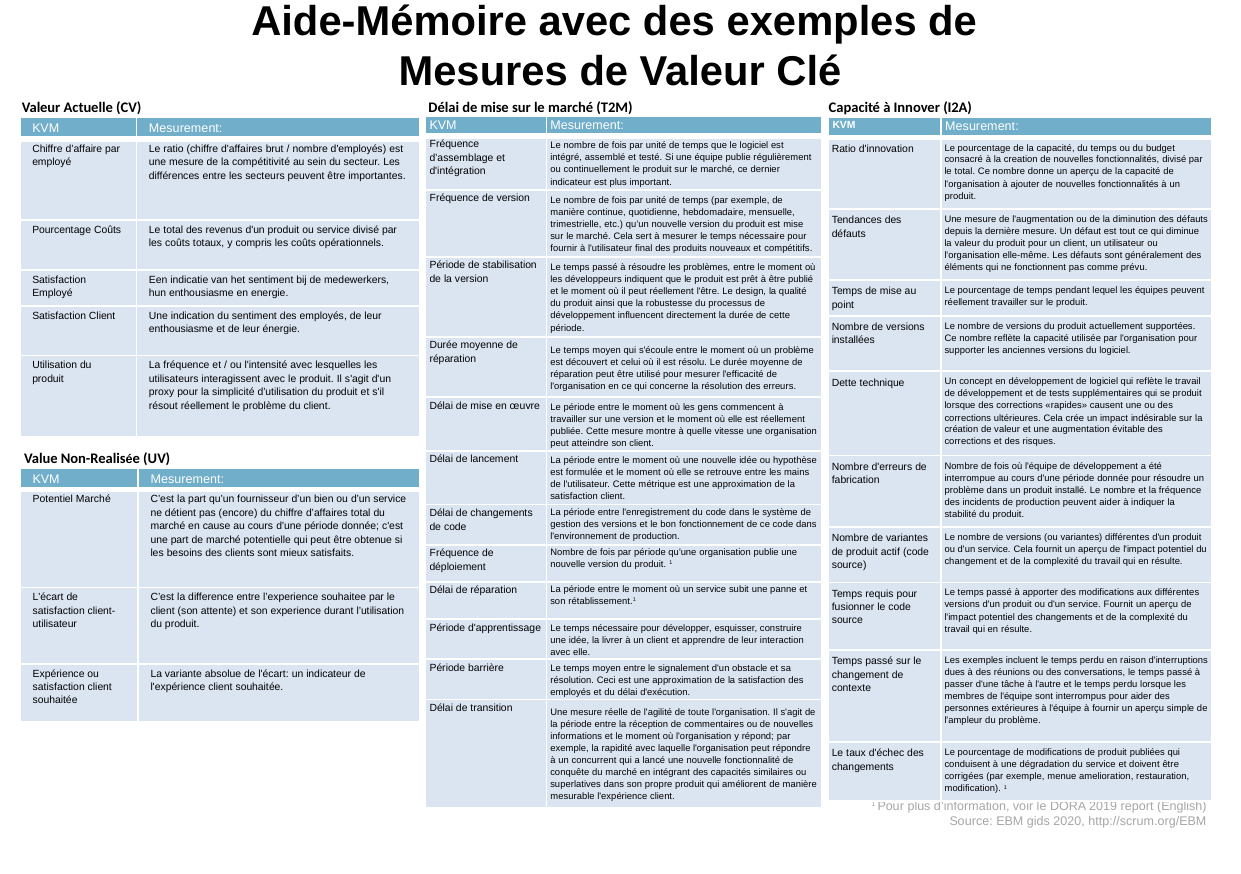

Aide-Mémoire avec des exemples de
Mesures de Valeur Clé
Capacité à Innover (I2A)
Valeur Actuelle (CV)
Délai de mise sur le marché (T2M)
| KVM | Mesurement: |
| --- | --- |
| Fréquence d’assemblage et d'intégration | Le nombre de fois par unité de temps que le logiciel est intégré, assemblé et testé. Si une équipe publie régulièrement ou continuellement le produit sur le marché, ce dernier indicateur est plus important. |
| Fréquence de version | Le nombre de fois par unité de temps (par exemple, de manière continue, quotidienne, hebdomadaire, mensuelle, trimestrielle, etc.) qu’un nouvelle version du produit est mise sur le marché. Cela sert à mesurer le temps nécessaire pour fournir à l'utilisateur final des produits nouveaux et compétitifs. |
| Période de stabilisation de la version | Le temps passé à résoudre les problèmes, entre le moment où les développeurs indiquent que le produit est prêt à être publié et le moment où il peut réellement l'être. Le design, la qualité du produit ainsi que la robustesse du processus de développement influencent directement la durée de cette période. |
| Durée moyenne de réparation | Le temps moyen qui s'écoule entre le moment où un problème est découvert et celui où il est résolu. Le durée moyenne de réparation peut être utilisé pour mesurer l'efficacité de l'organisation en ce qui concerne la résolution des erreurs. |
| Délai de mise en œuvre | Le période entre le moment où les gens commencent à travailler sur une version et le moment où elle est réellement publiée. Cette mesure montre à quelle vitesse une organisation peut atteindre son client. |
| Délai de lancement | La période entre le moment où une nouvelle idée ou hypothèse est formulée et le moment où elle se retrouve entre les mains de l'utilisateur. Cette métrique est une approximation de la satisfaction client. |
| Délai de changements de code | La période entre l'enregistrement du code dans le système de gestion des versions et le bon fonctionnement de ce code dans l'environnement de production. |
| Fréquence de déploiement | Nombre de fois par période qu'une organisation publie une nouvelle version du produit. 1 |
| Délai de réparation | La période entre le moment où un service subit une panne et son rétablissement.1 |
| Période d'apprentissage | Le temps nécessaire pour développer, esquisser, construire une idée, la livrer à un client et apprendre de leur interaction avec elle. |
| Période barrière | Le temps moyen entre le signalement d'un obstacle et sa résolution. Ceci est une approximation de la satisfaction des employés et du délai d'exécution. |
| Délai de transition | Une mesure réelle de l'agilité de toute l'organisation. Il s'agit de la période entre la réception de commentaires ou de nouvelles informations et le moment où l'organisation y répond; par exemple, la rapidité avec laquelle l'organisation peut répondre à un concurrent qui a lancé une nouvelle fonctionnalité de conquête du marché en intégrant des capacités similaires ou superlatives dans son propre produit qui améliorent de manière mesurable l'expérience client. |
| KVM | Mesurement: |
| --- | --- |
| Ratio d'innovation | Le pourcentage de la capacité, du temps ou du budget consacré à la creation de nouvelles fonctionnalités, divisé par le total. Ce nombre donne un aperçu de la capacité de l'organisation à ajouter de nouvelles fonctionnalités à un produit. |
| Tendances des défauts | Une mesure de l'augmentation ou de la diminution des défauts depuis la dernière mesure. Un défaut est tout ce qui diminue la valeur du produit pour un client, un utilisateur ou l'organisation elle-même. Les défauts sont généralement des éléments qui ne fonctionnent pas comme prévu. |
| Temps de mise au point | Le pourcentage de temps pendant lequel les équipes peuvent réellement travailler sur le produit. |
| Nombre de versions installées | Le nombre de versions du produit actuellement supportées. Ce nombre reflète la capacité utilisée par l'organisation pour supporter les anciennes versions du logiciel. |
| Dette technique | Un concept en développement de logiciel qui reflète le travail de développement et de tests supplémentaires qui se produit lorsque des corrections «rapides» causent une ou des corrections ultérieures. Cela crée un impact indésirable sur la création de valeur et une augmentation évitable des corrections et des risques. |
| Nombre d'erreurs de fabrication | Nombre de fois où l'équipe de développement a été interrompue au cours d'une période donnée pour résoudre un problème dans un produit installé. Le nombre et la fréquence des incidents de production peuvent aider à indiquer la stabilité du produit. |
| Nombre de variantes de produit actif (code source) | Le nombre de versions (ou variantes) différentes d'un produit ou d'un service. Cela fournit un aperçu de l'impact potentiel du changement et de la complexité du travail qui en résulte. |
| Temps requis pour fusionner le code source | Le temps passé à apporter des modifications aux différentes versions d'un produit ou d'un service. Fournit un aperçu de l'impact potentiel des changements et de la complexité du travail qui en résulte. |
| Temps passé sur le changement de contexte | Les exemples incluent le temps perdu en raison d'interruptions dues à des réunions ou des conversations, le temps passé à passer d'une tâche à l'autre et le temps perdu lorsque les membres de l'équipe sont interrompus pour aider des personnes extérieures à l'équipe à fournir un aperçu simple de l'ampleur du problème. |
| Le taux d'échec des changements | Le pourcentage de modifications de produit publiées qui conduisent à une dégradation du service et doivent être corrigées (par exemple, menue amelioration, restauration, modification). 1 |
| KVM | Mesurement: |
| --- | --- |
| Chiffre d’affaire par employé | Le ratio (chiffre d'affaires brut / nombre d'employés) est une mesure de la compétitivité au sein du secteur. Les différences entre les secteurs peuvent être importantes. |
| Pourcentage Coûts | Le total des revenus d'un produit ou service divisé par les coûts totaux, y compris les coûts opérationnels. |
| Satisfaction Employé | Een indicatie van het sentiment bij de medewerkers, hun enthousiasme en energie. |
| Satisfaction Client | Une indication du sentiment des employés, de leur enthousiasme et de leur énergie. |
| Utilisation du produit | La fréquence et / ou l'intensité avec lesquelles les utilisateurs interagissent avec le produit. Il s'agit d'un proxy pour la simplicité d’utilisation du produit et s'il résout réellement le problème du client. |
Value Non-Realisée (UV)
| KVM | Mesurement: |
| --- | --- |
| Potentiel Marché | C’est la part qu’un fournisseur d’un bien ou d’un service ne détient pas (encore) du chiffre d’affaires total du marché en cause au cours d’une période donnée; c'est une part de marché potentielle qui peut être obtenue si les besoins des clients sont mieux satisfaits. |
| L'écart de satisfaction client-utilisateur | C’est la difference entre l’experience souhaitee par le client (son attente) et son experience durant l’utilisation du produit. |
| Expérience ou satisfaction client souhaitée | La variante absolue de l'écart: un indicateur de l'expérience client souhaitée. |
1 Pour plus d’information, voir le DORA 2019 report (English)
Source: EBM gids 2020, http://scrum.org/EBM